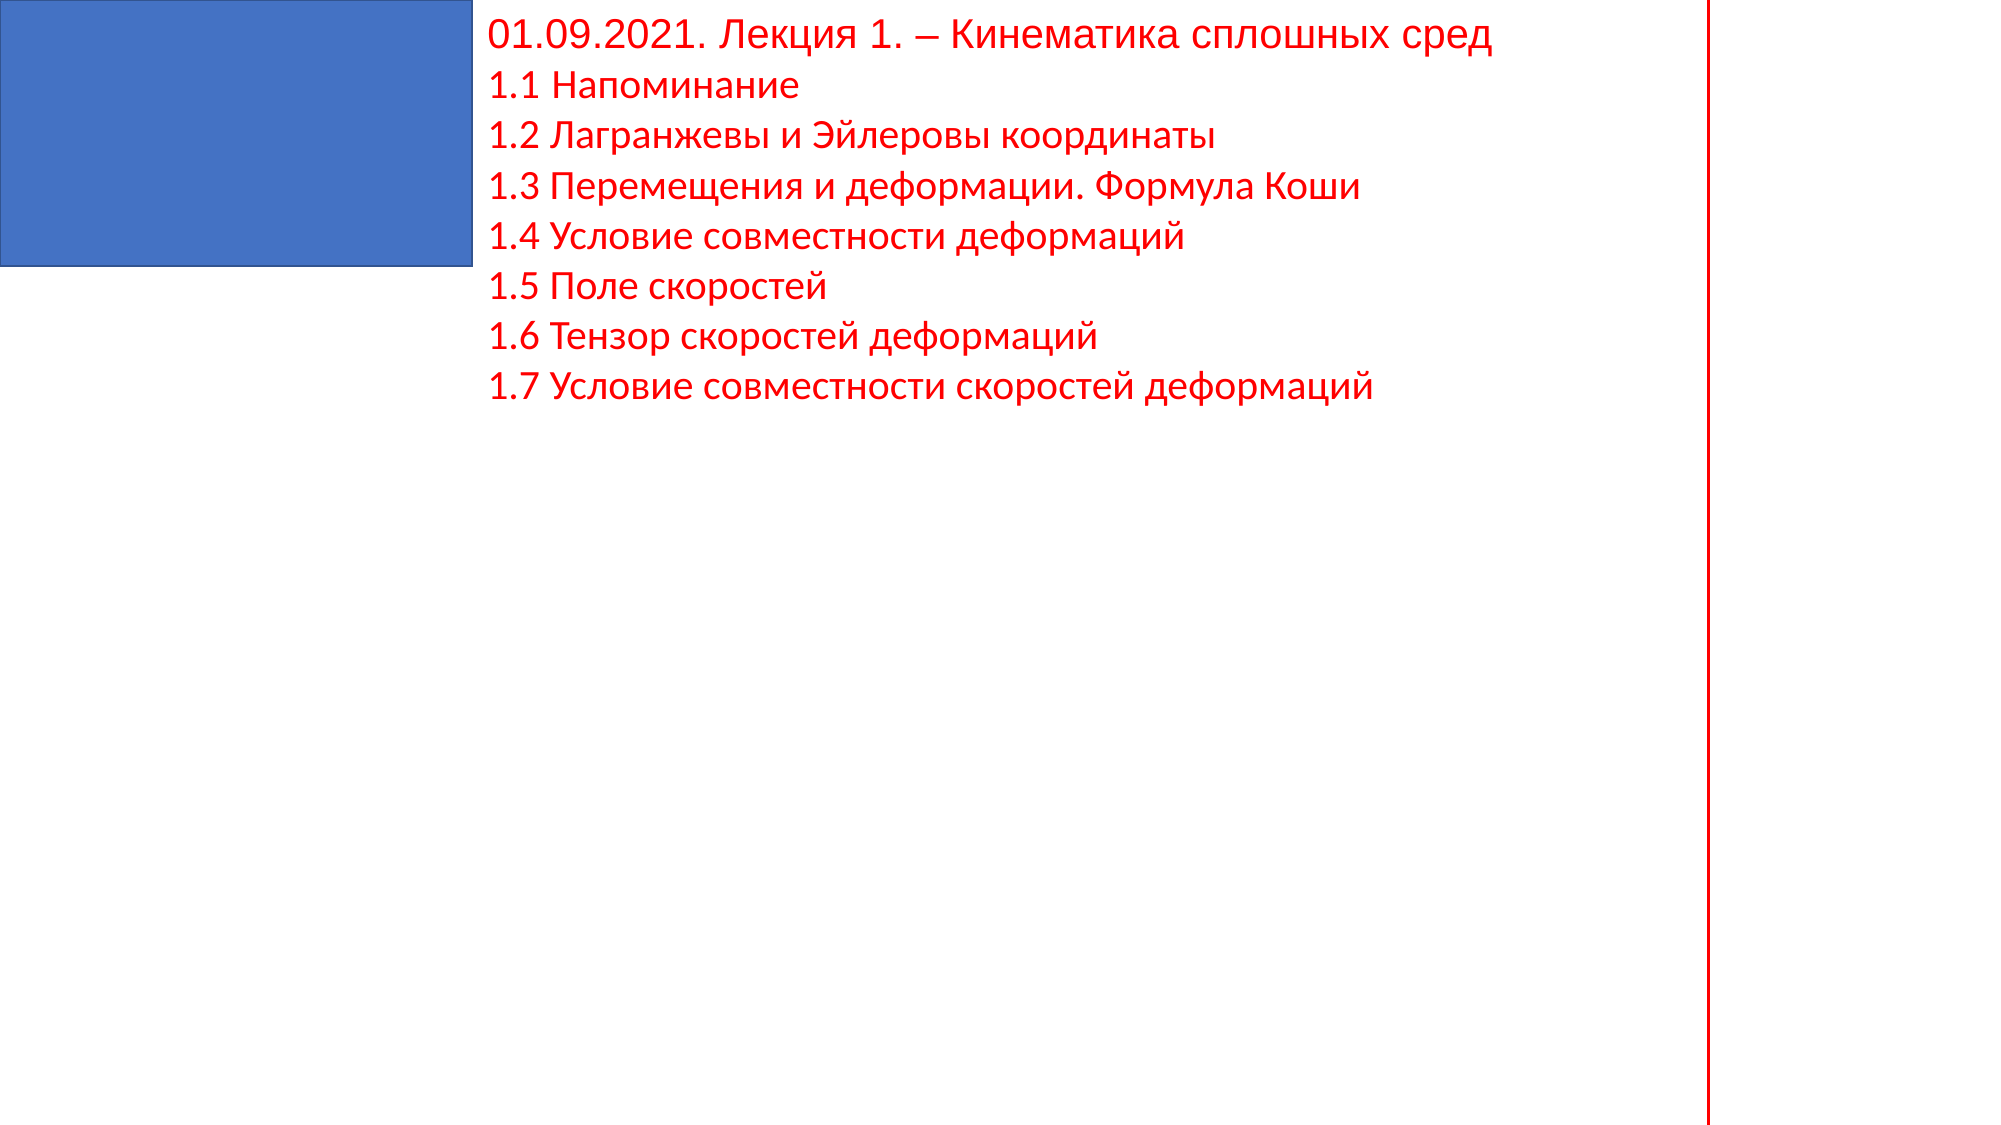

01.09.2021. Лекция 1. – Кинематика сплошных сред
1.1 Напоминание
1.2 Лагранжевы и Эйлеровы координаты
1.3 Перемещения и деформации. Формула Коши
1.4 Условие совместности деформаций
1.5 Поле скоростей
1.6 Тензор скоростей деформаций
1.7 Условие совместности скоростей деформаций